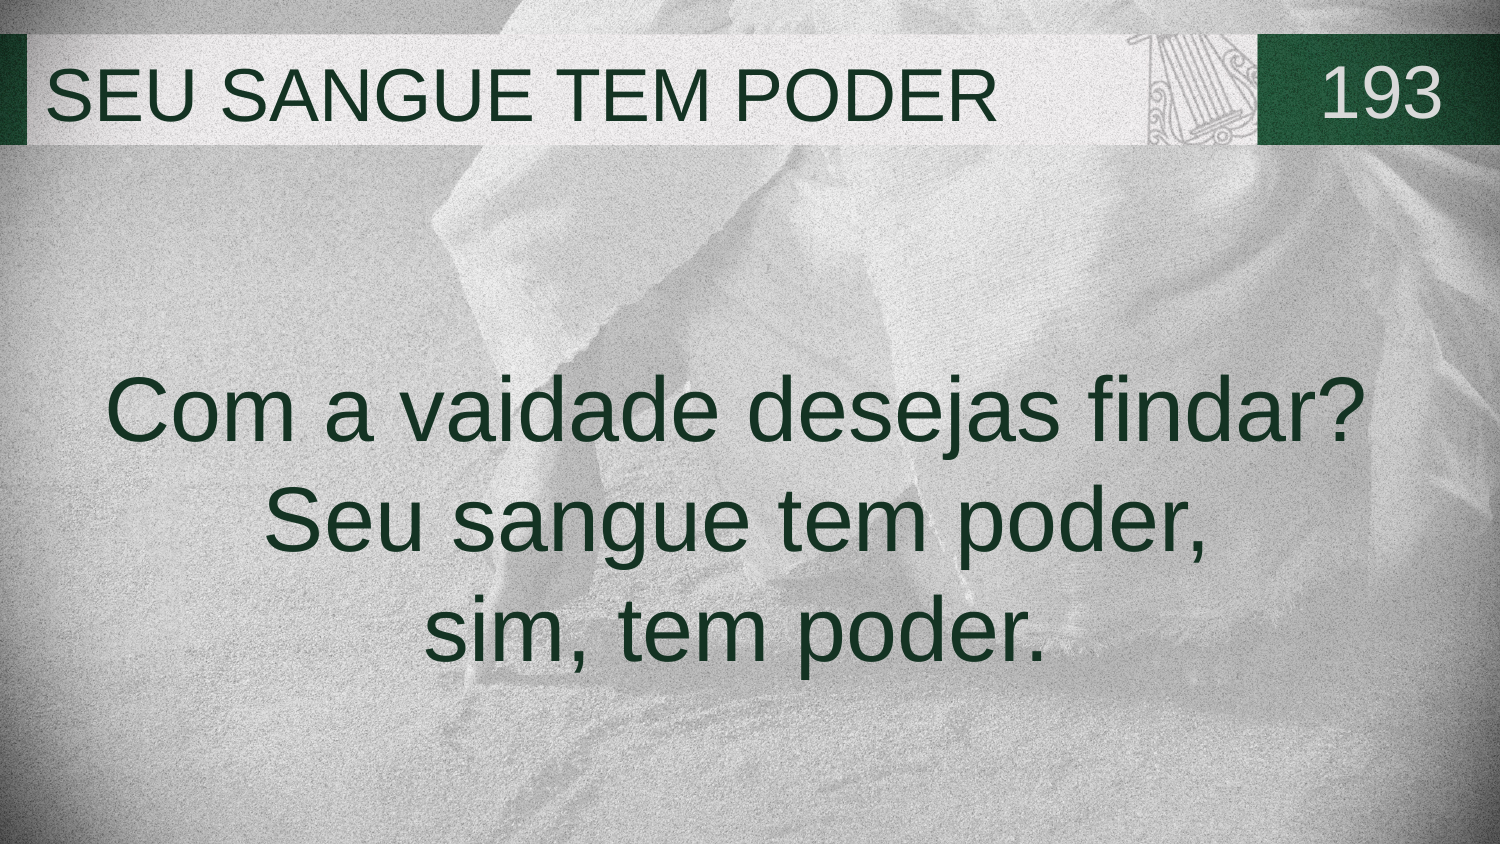

# SEU SANGUE TEM PODER
193
Com a vaidade desejas findar?
Seu sangue tem poder,
sim, tem poder.